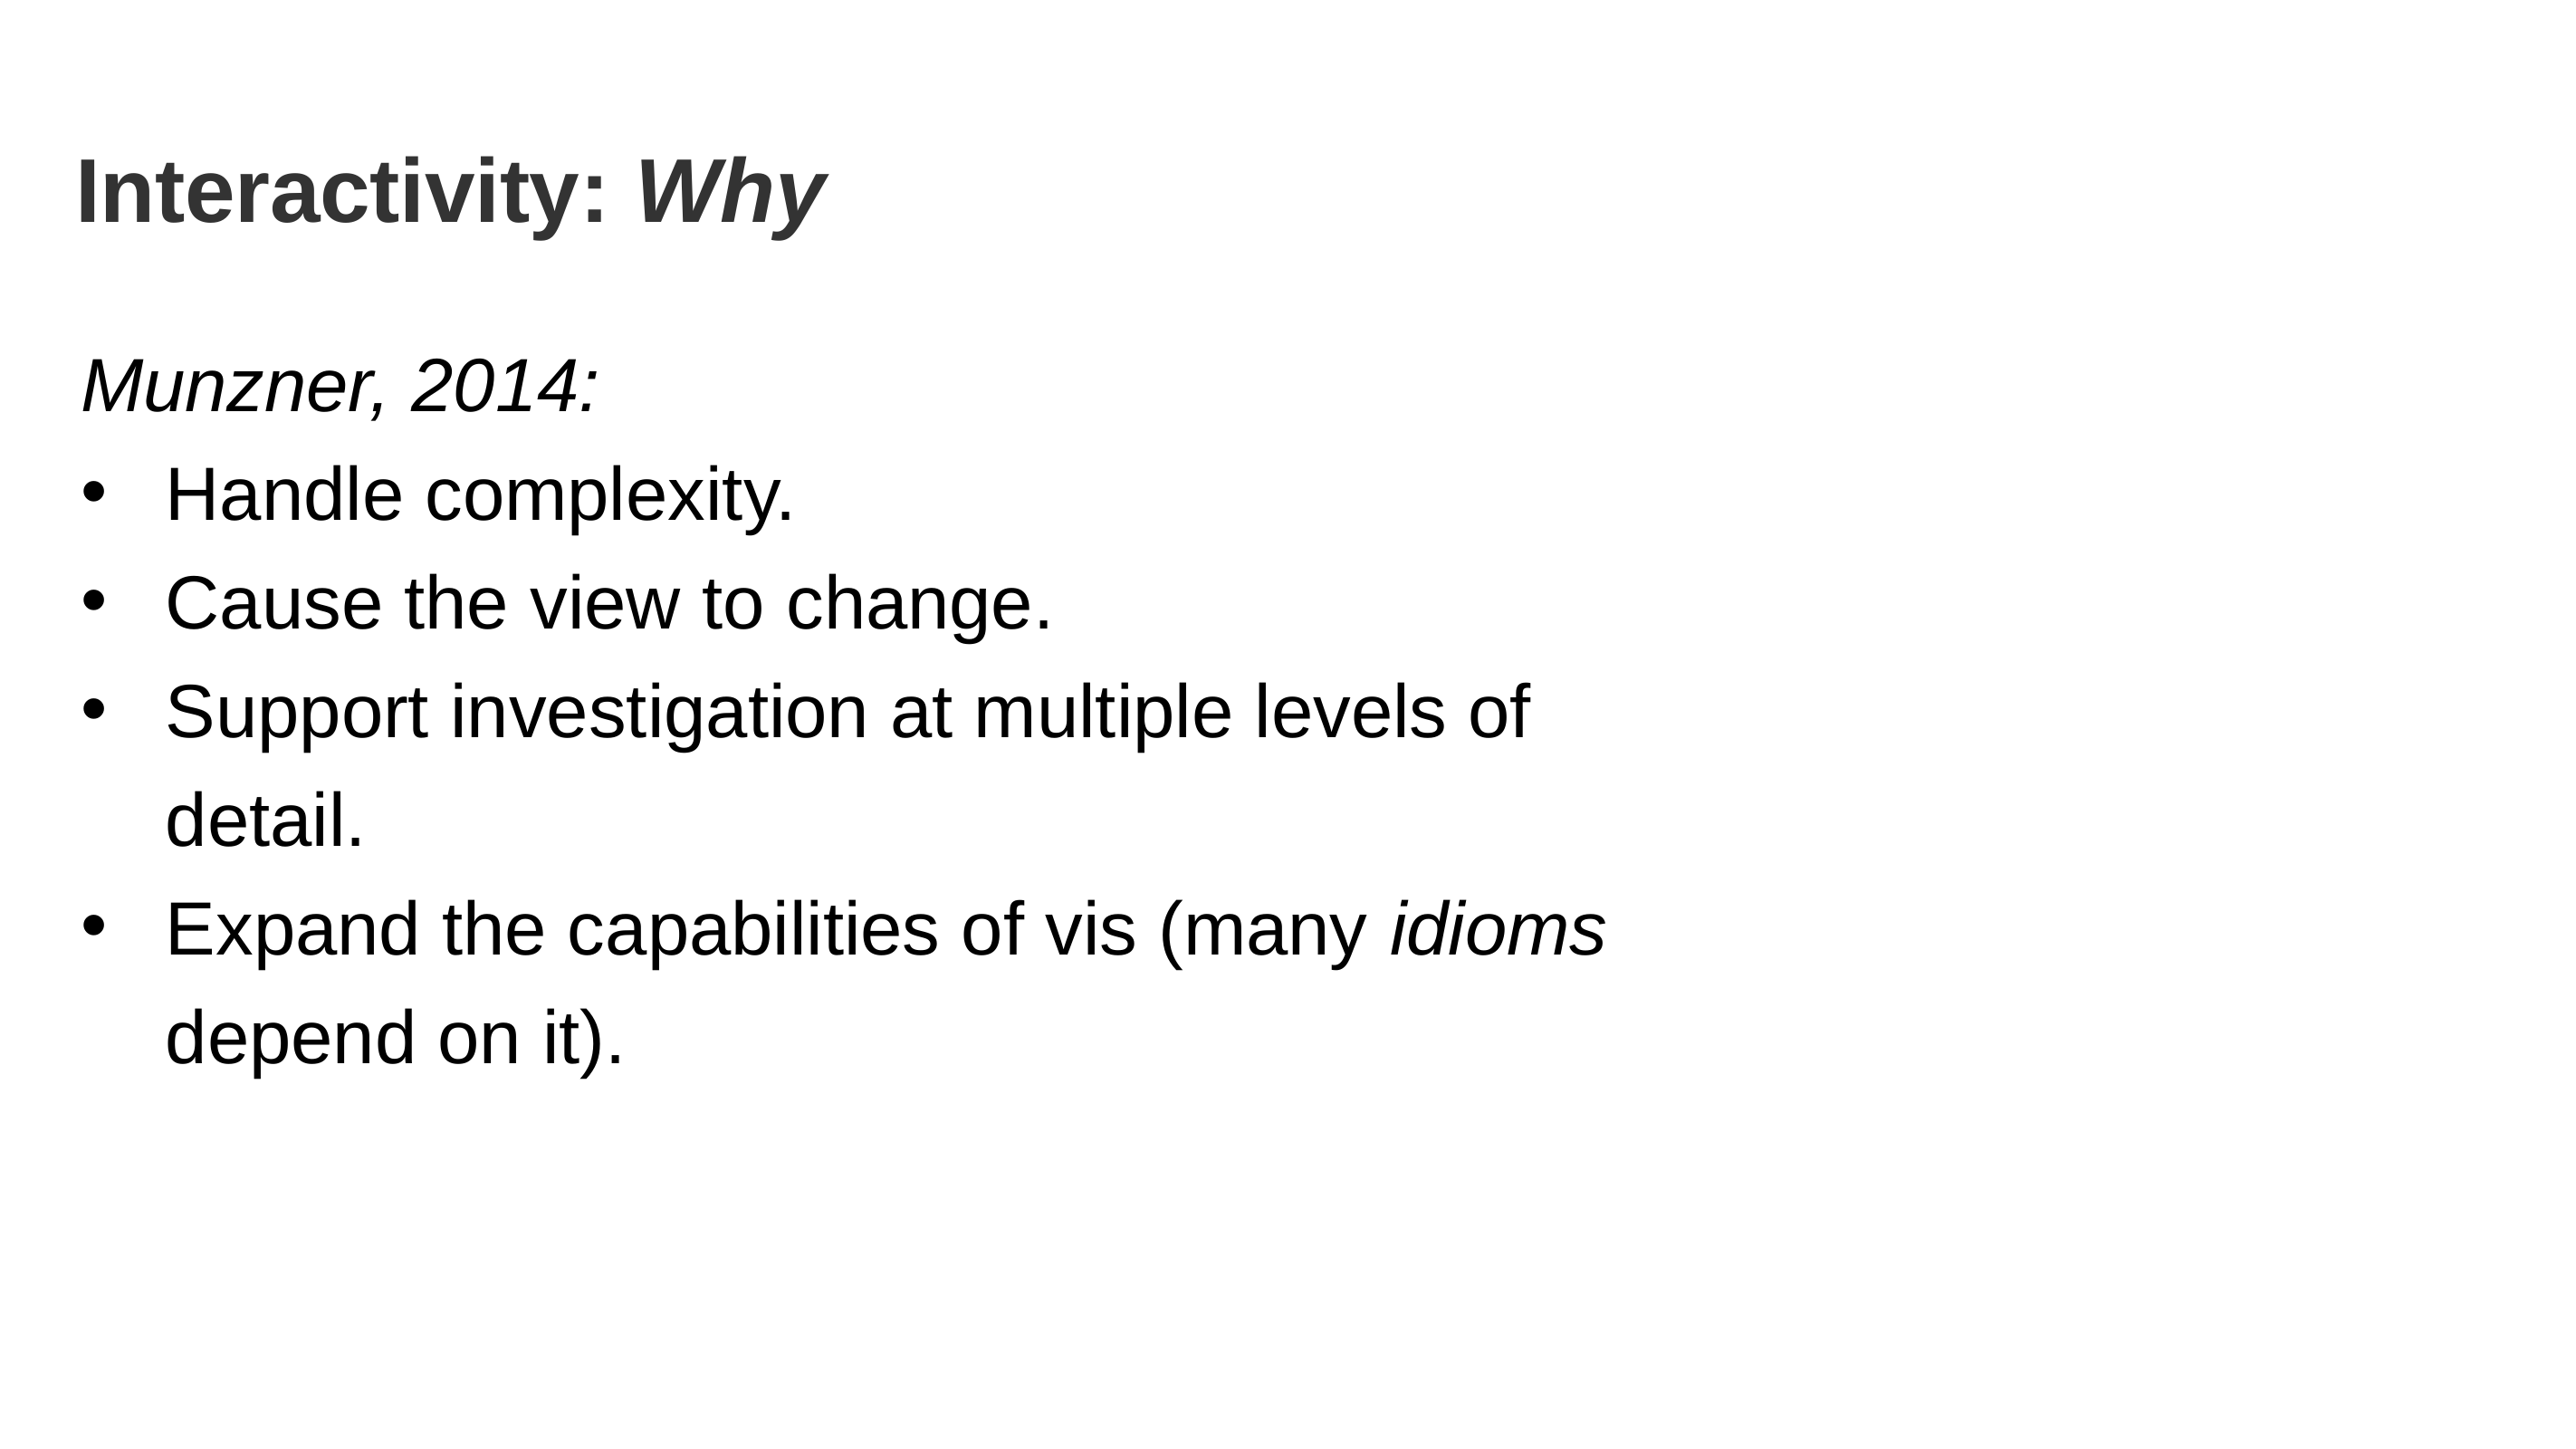

# Interactivity: Why
Munzner, 2014:
Handle complexity.
Cause the view to change.
Support investigation at multiple levels of detail.
Expand the capabilities of vis (many idioms  depend on it).